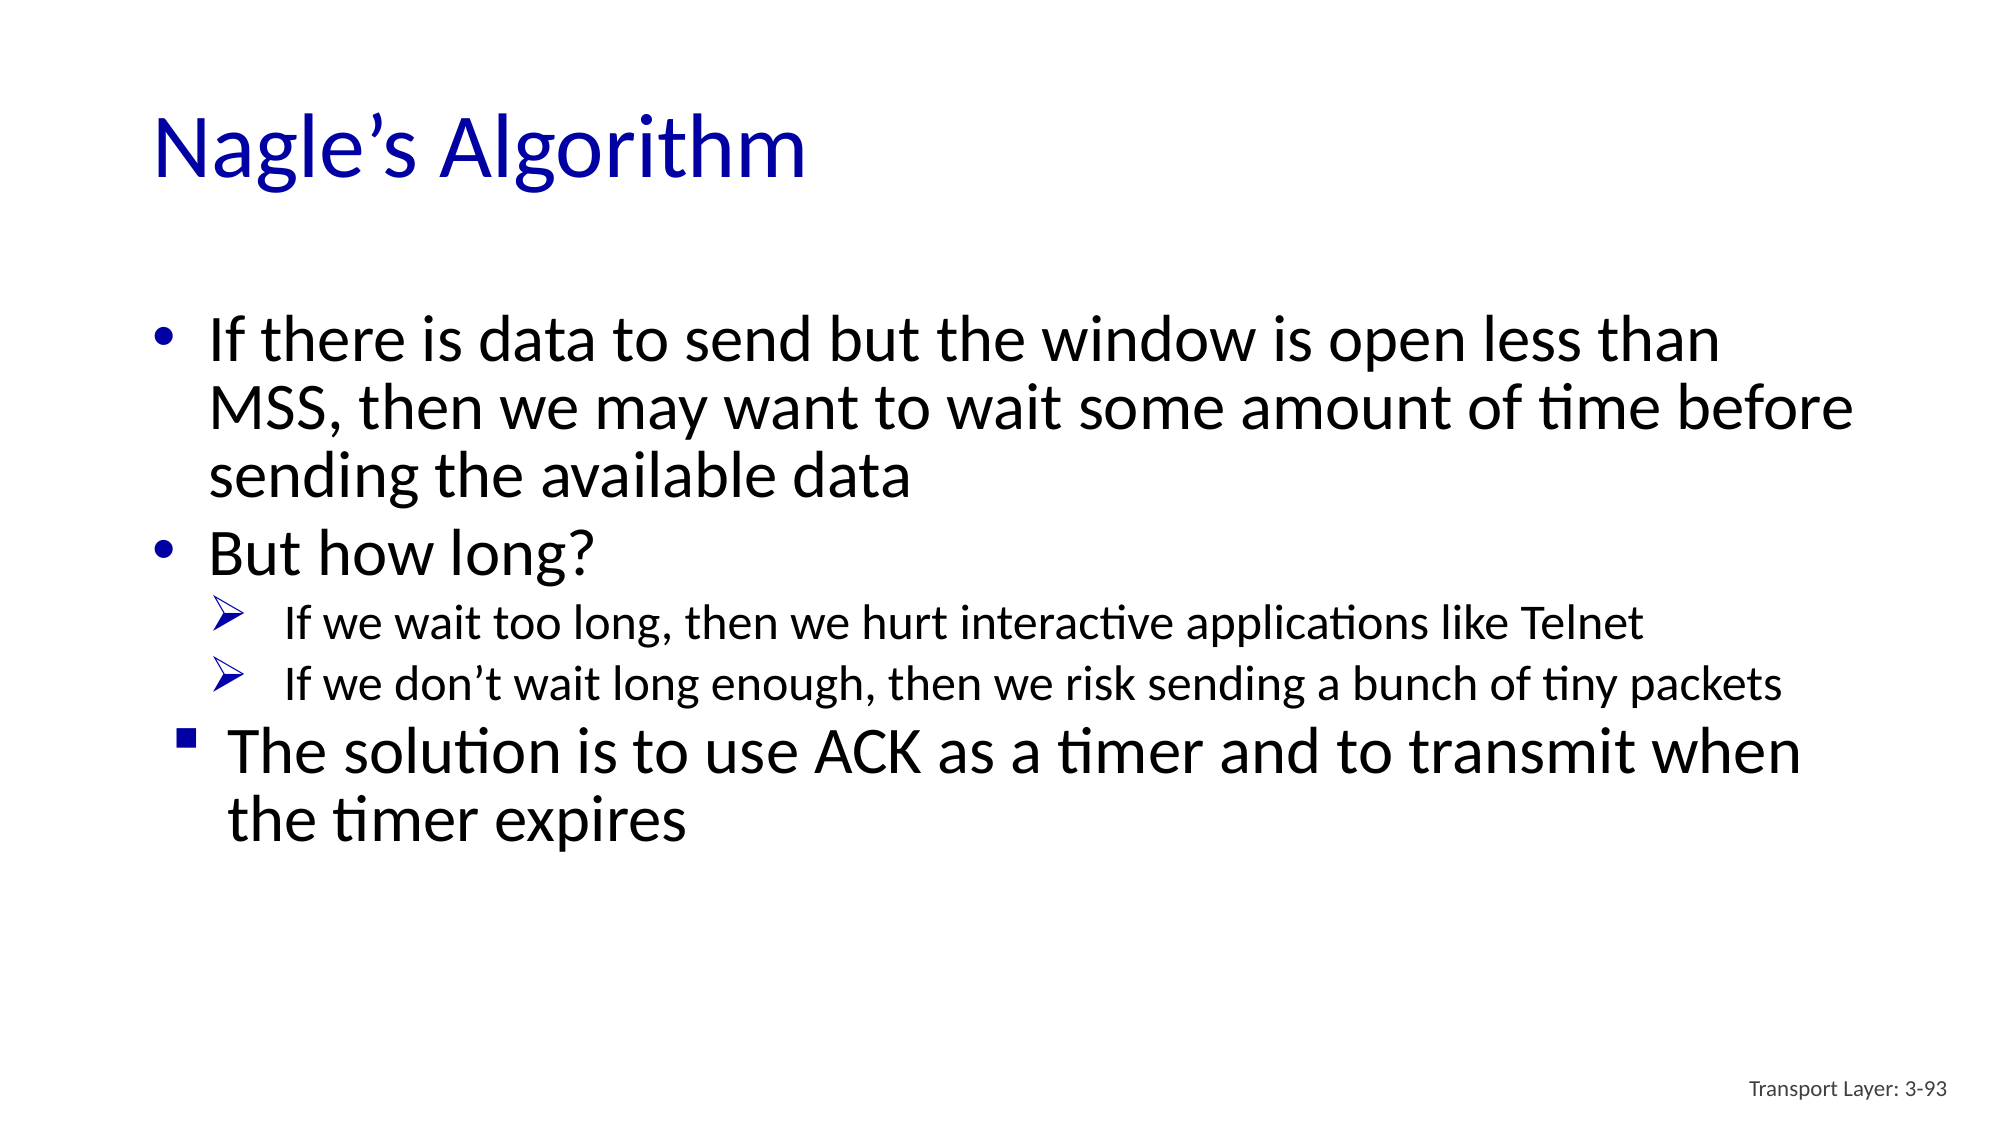

# Nagle’s Algorithm
If there is data to send but the window is open less than MSS, then we may want to wait some amount of time before sending the available data
But how long?
If we wait too long, then we hurt interactive applications like Telnet
If we don’t wait long enough, then we risk sending a bunch of tiny packets
The solution is to use ACK as a timer and to transmit when the timer expires

Transport Layer: 3-93